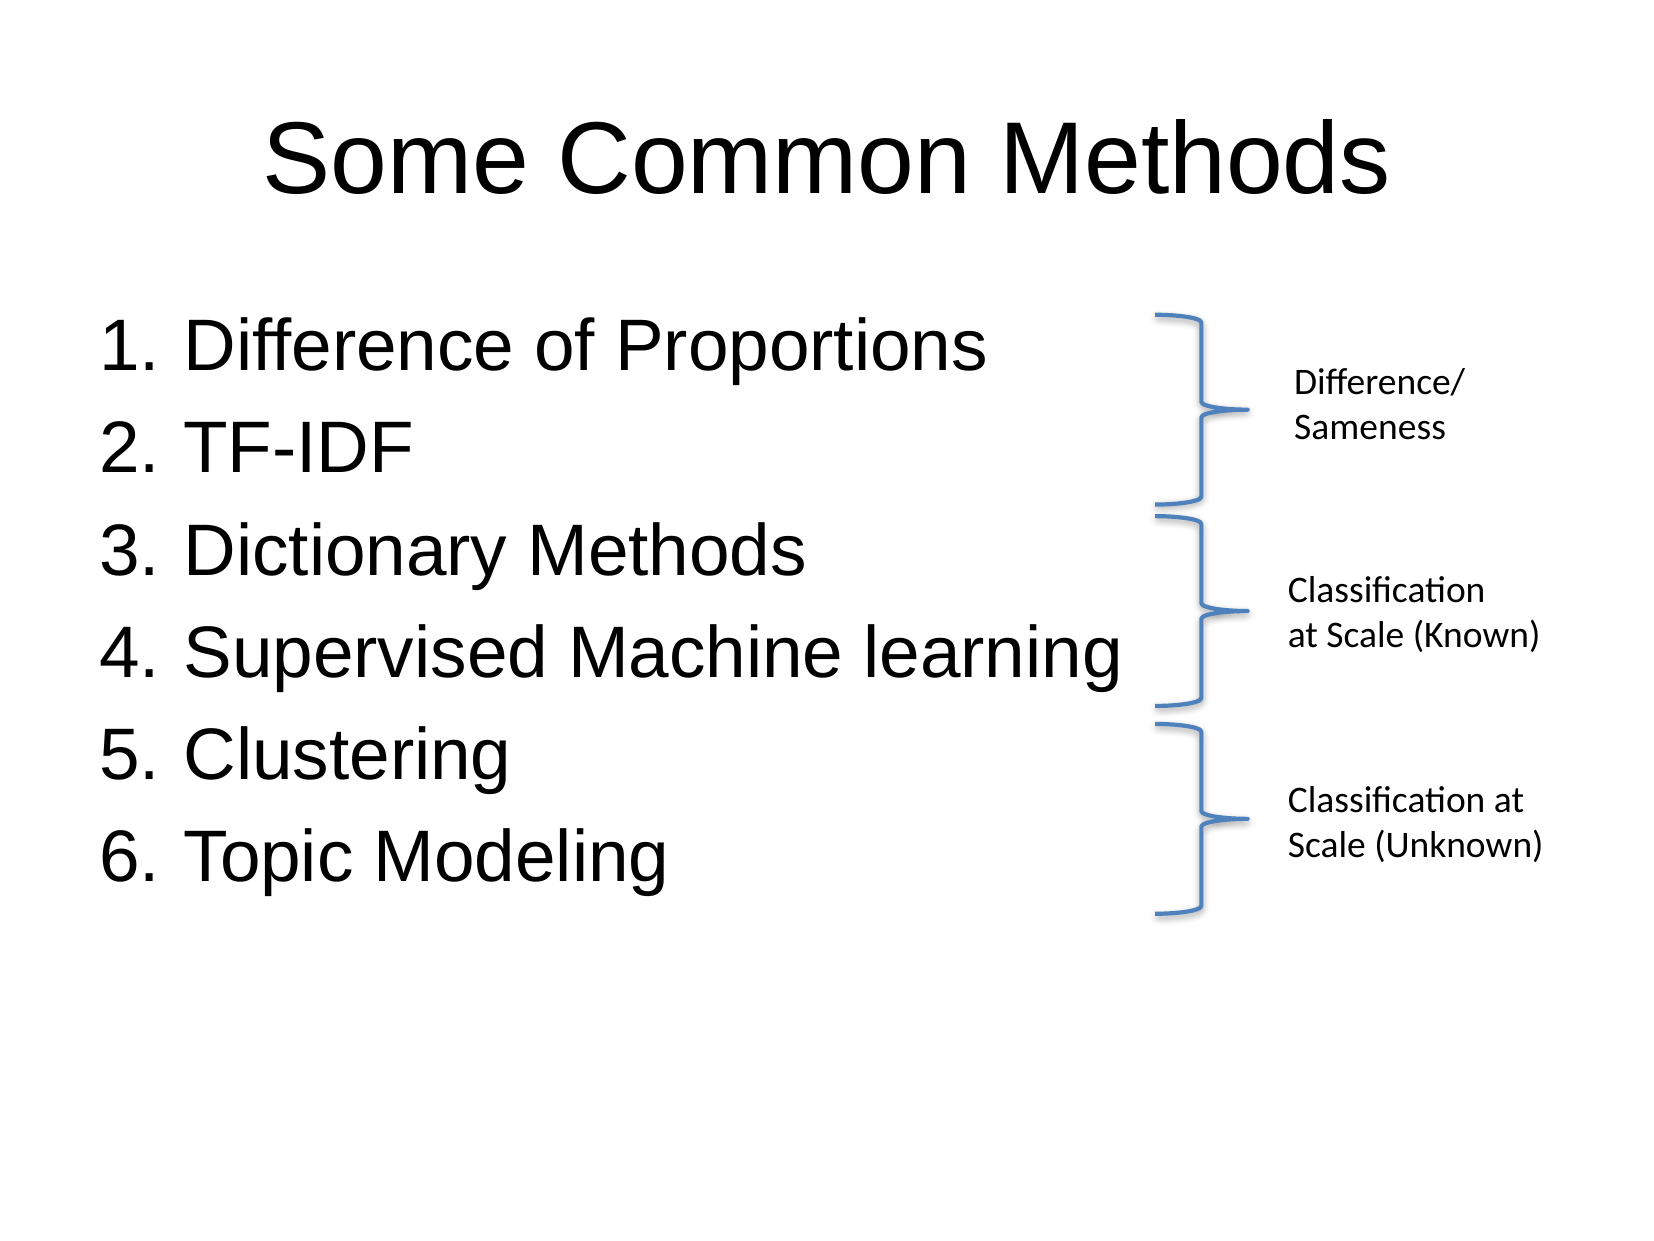

# Some Common Methods
Difference of Proportions
TF-IDF
Dictionary Methods
Supervised Machine learning
Clustering
Topic Modeling

Difference/
Sameness

Classification
at Scale (Known)

Classification at Scale (Unknown)